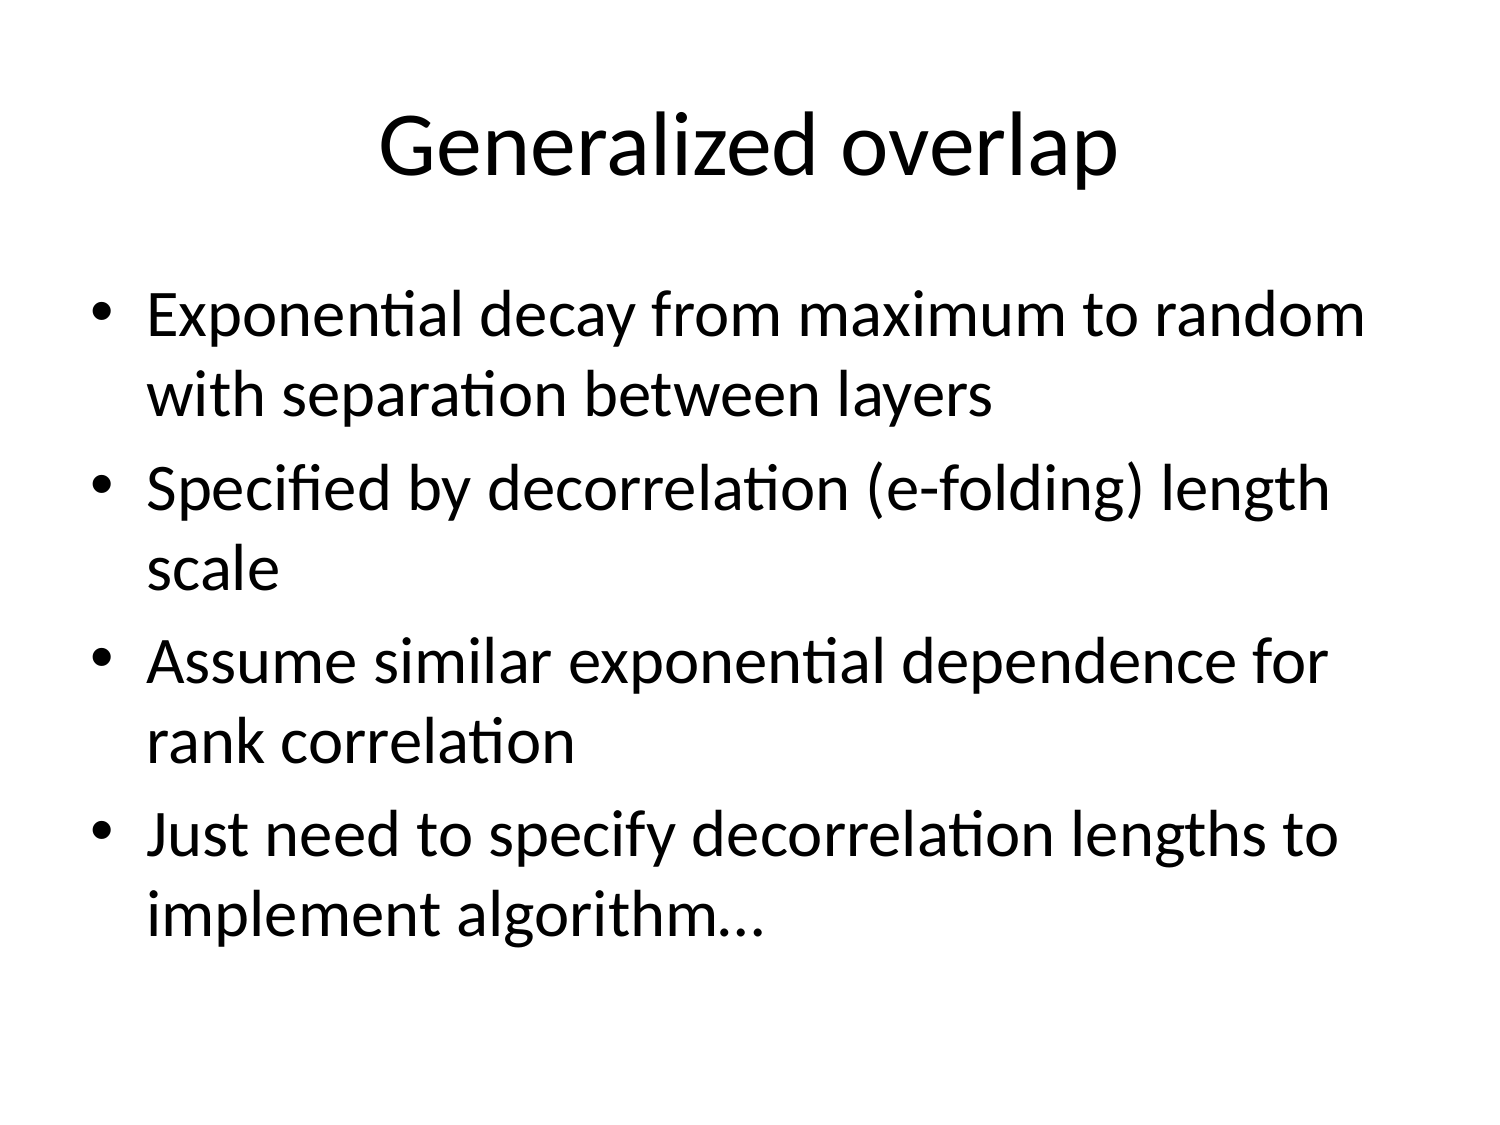

# Generalized overlap
Exponential decay from maximum to random with separation between layers
Specified by decorrelation (e-folding) length scale
Assume similar exponential dependence for rank correlation
Just need to specify decorrelation lengths to implement algorithm…